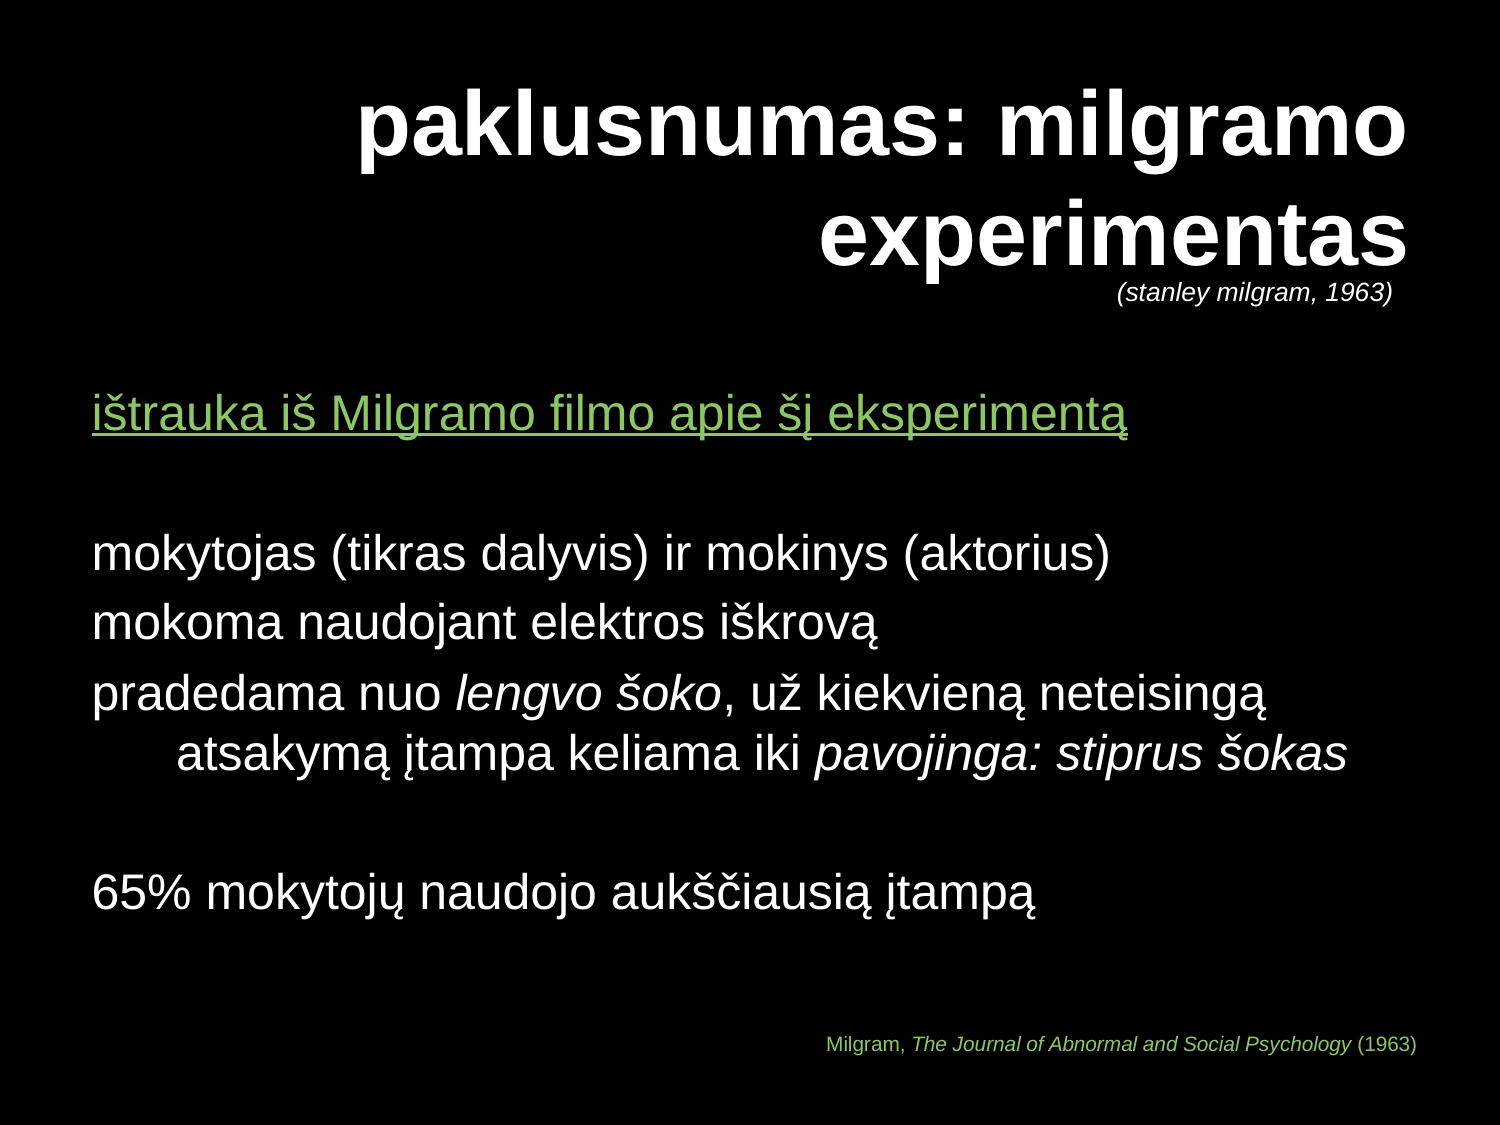

# paklusnumas: milgramo experimentas
(stanley milgram, 1963)

ištrauka iš Milgramo filmo apie šį eksperimentą

mokytojas (tikras dalyvis) ir mokinys (aktorius)
mokoma naudojant elektros iškrovą
pradedama nuo lengvo šoko, už kiekvieną neteisingą atsakymą įtampa keliama iki pavojinga: stiprus šokas

65% mokytojų naudojo aukščiausią įtampą
Milgram, The Journal of Abnormal and Social Psychology (1963)